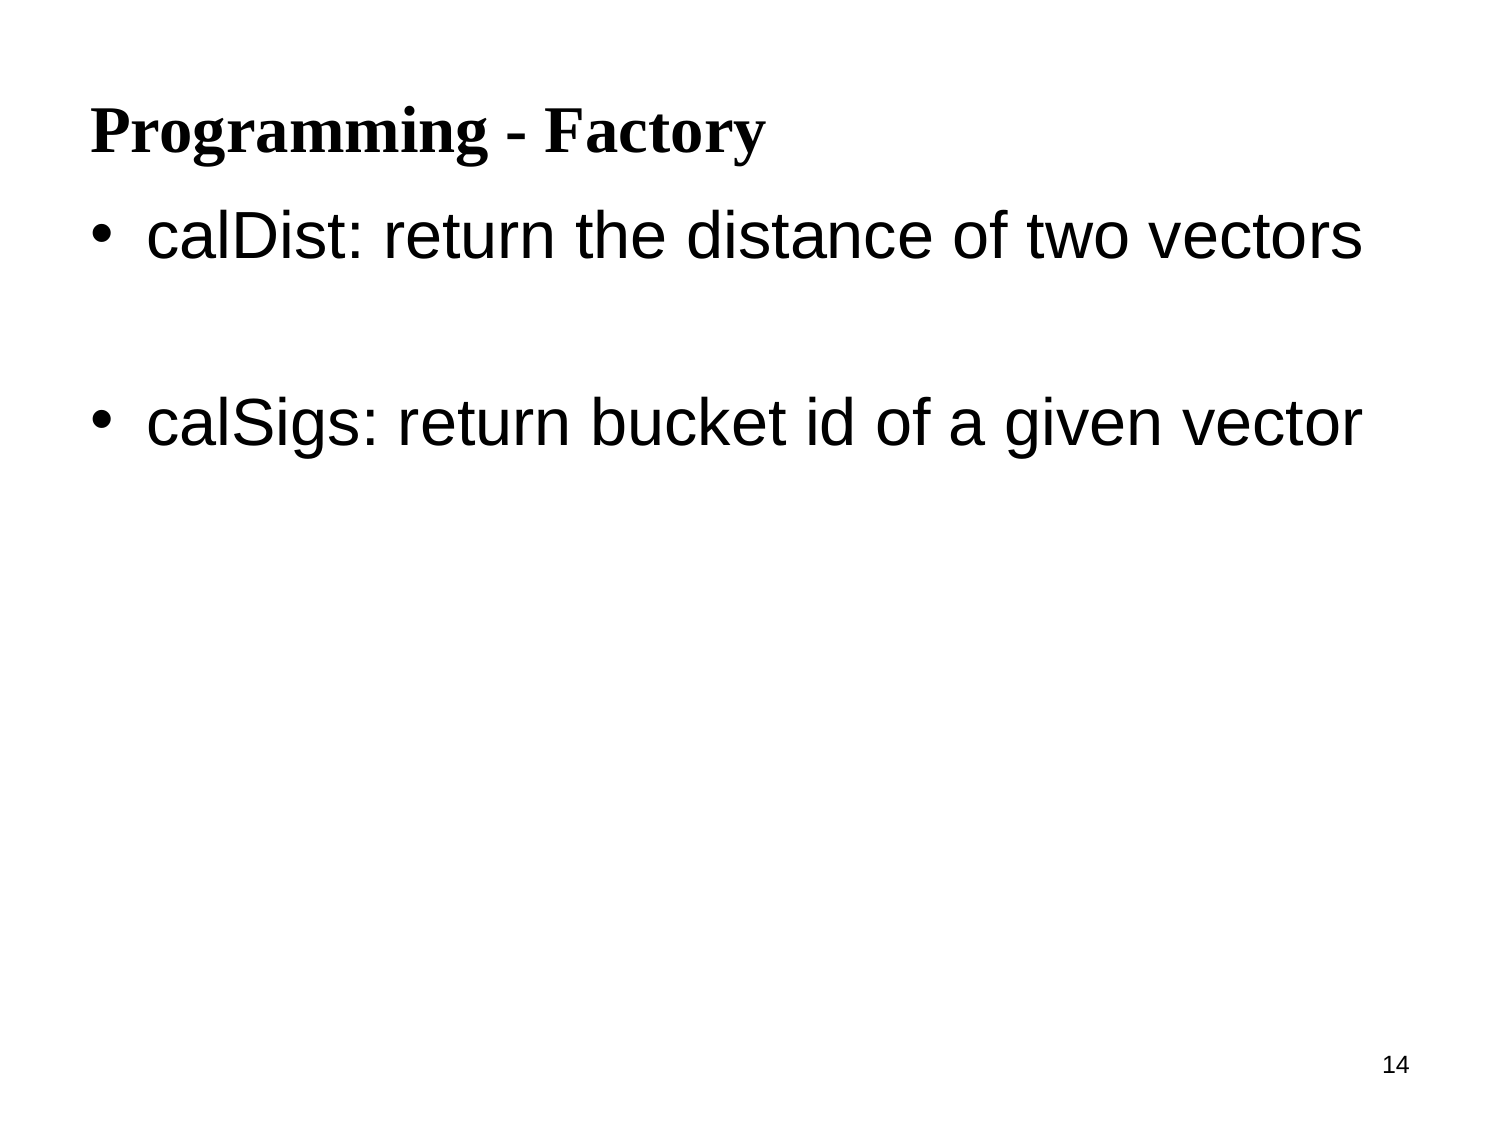

# Programming - Factory
calDist: return the distance of two vectors

calSigs: return bucket id of a given vector

14